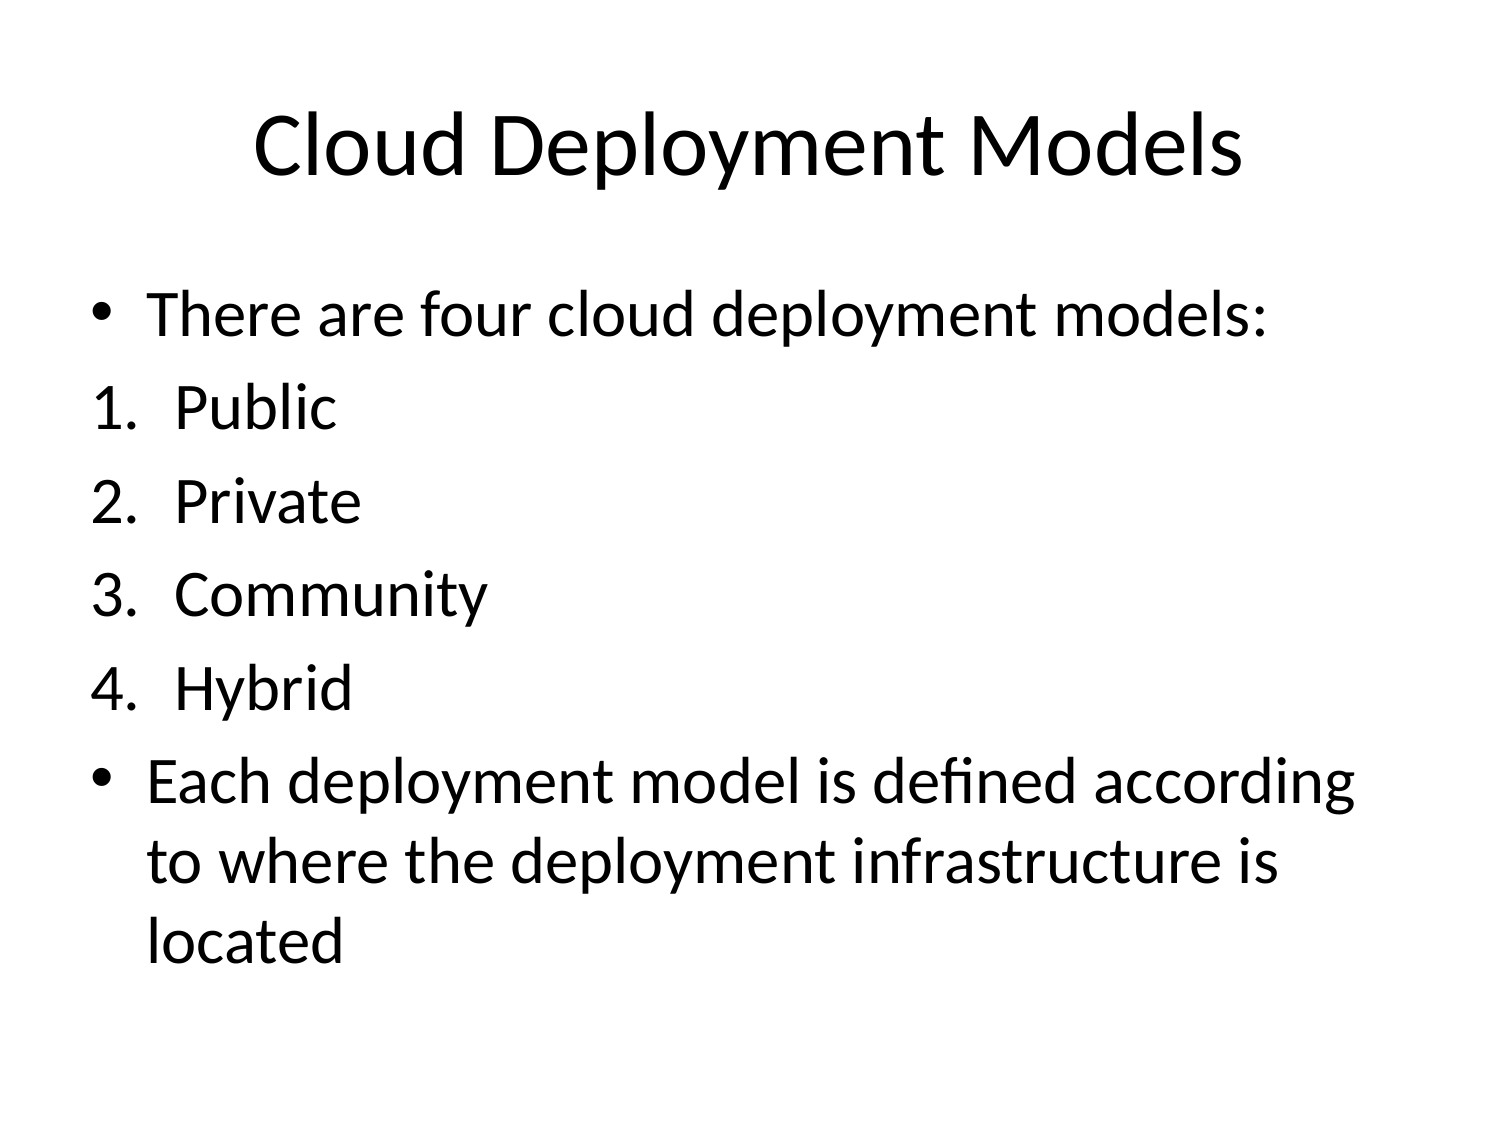

# Cloud Deployment Models
There are four cloud deployment models:
Public
Private
Community
Hybrid
Each deployment model is defined according to where the deployment infrastructure is located